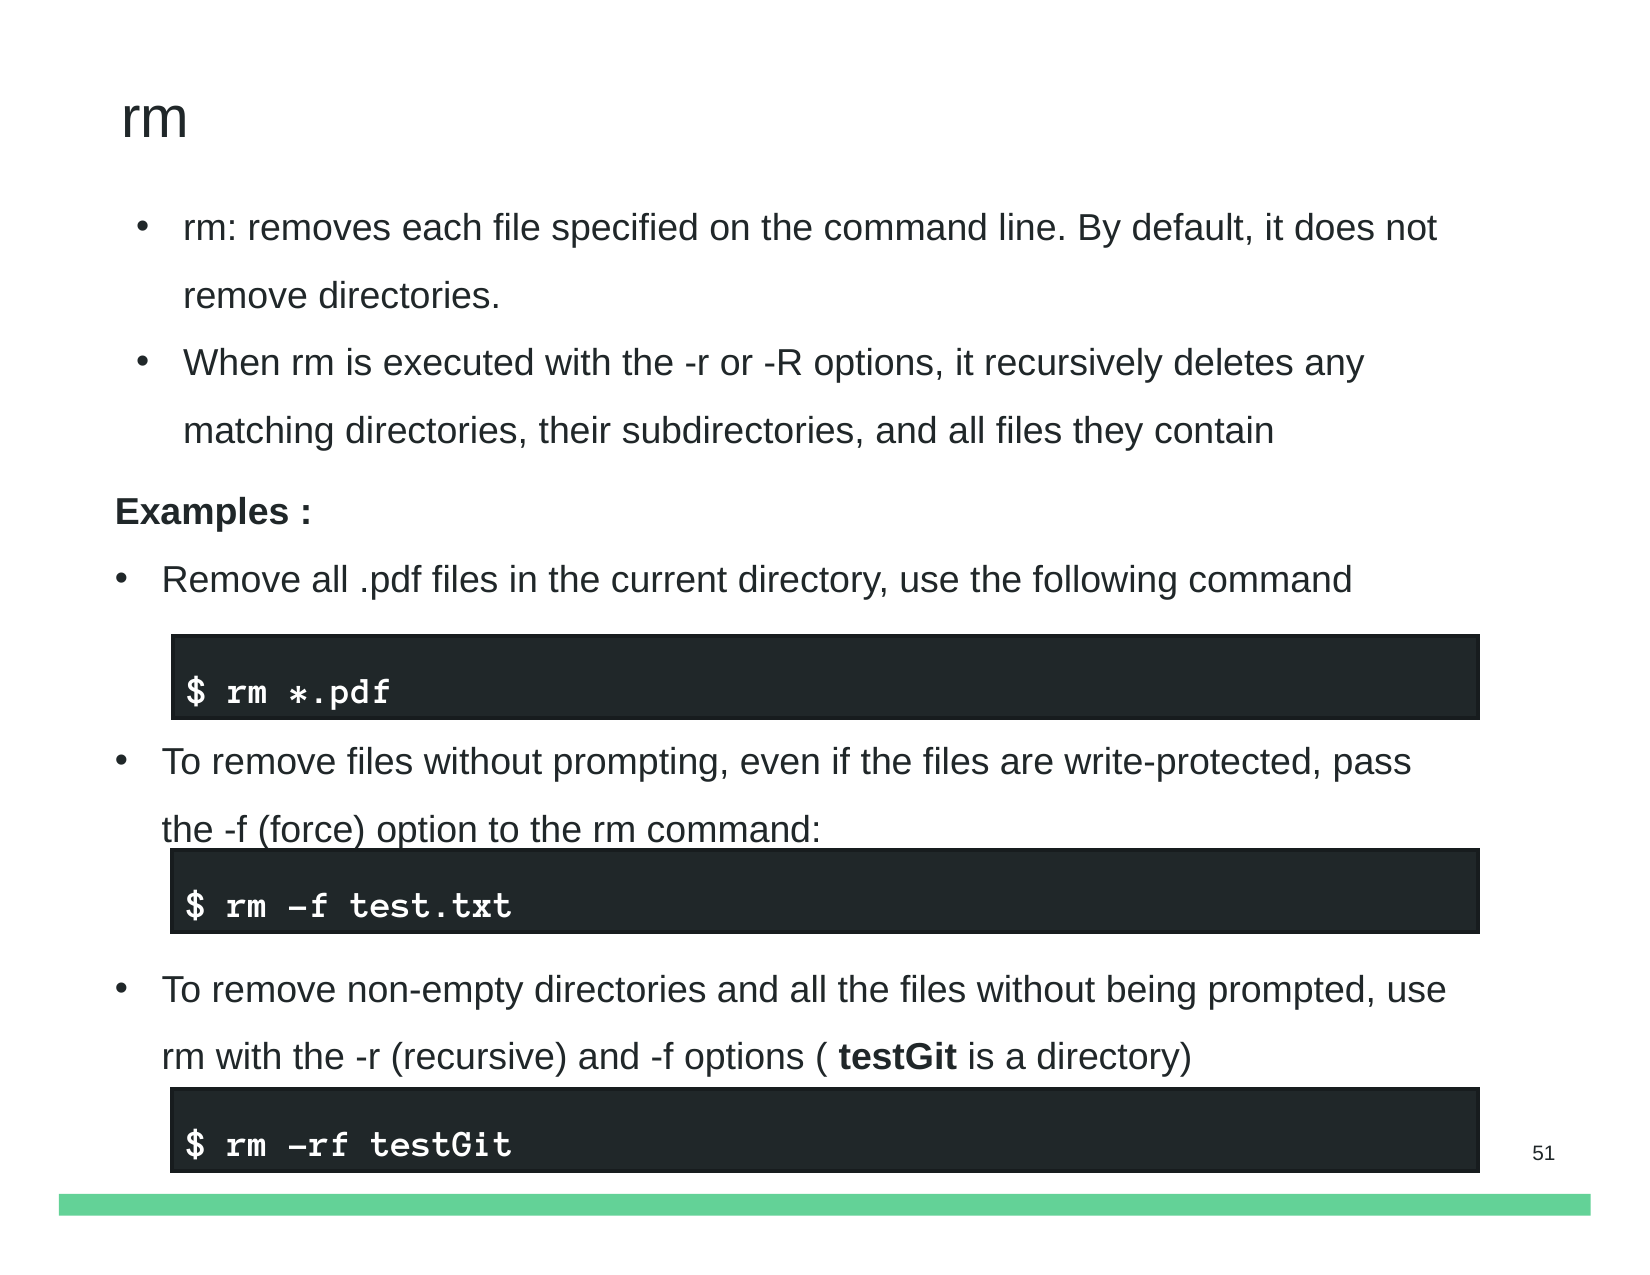

rm
rm: removes each file specified on the command line. By default, it does not remove directories.
When rm is executed with the -r or -R options, it recursively deletes any matching directories, their subdirectories, and all files they contain

Examples :
Remove all .pdf files in the current directory, use the following command

To remove files without prompting, even if the files are write-protected, pass the -f (force) option to the rm command:

To remove non-empty directories and all the files without being prompted, use rm with the -r (recursive) and -f options ( testGit is a directory)

$ rm *.pdf
$ rm –f test.txt
$ rm –rf testGit
51